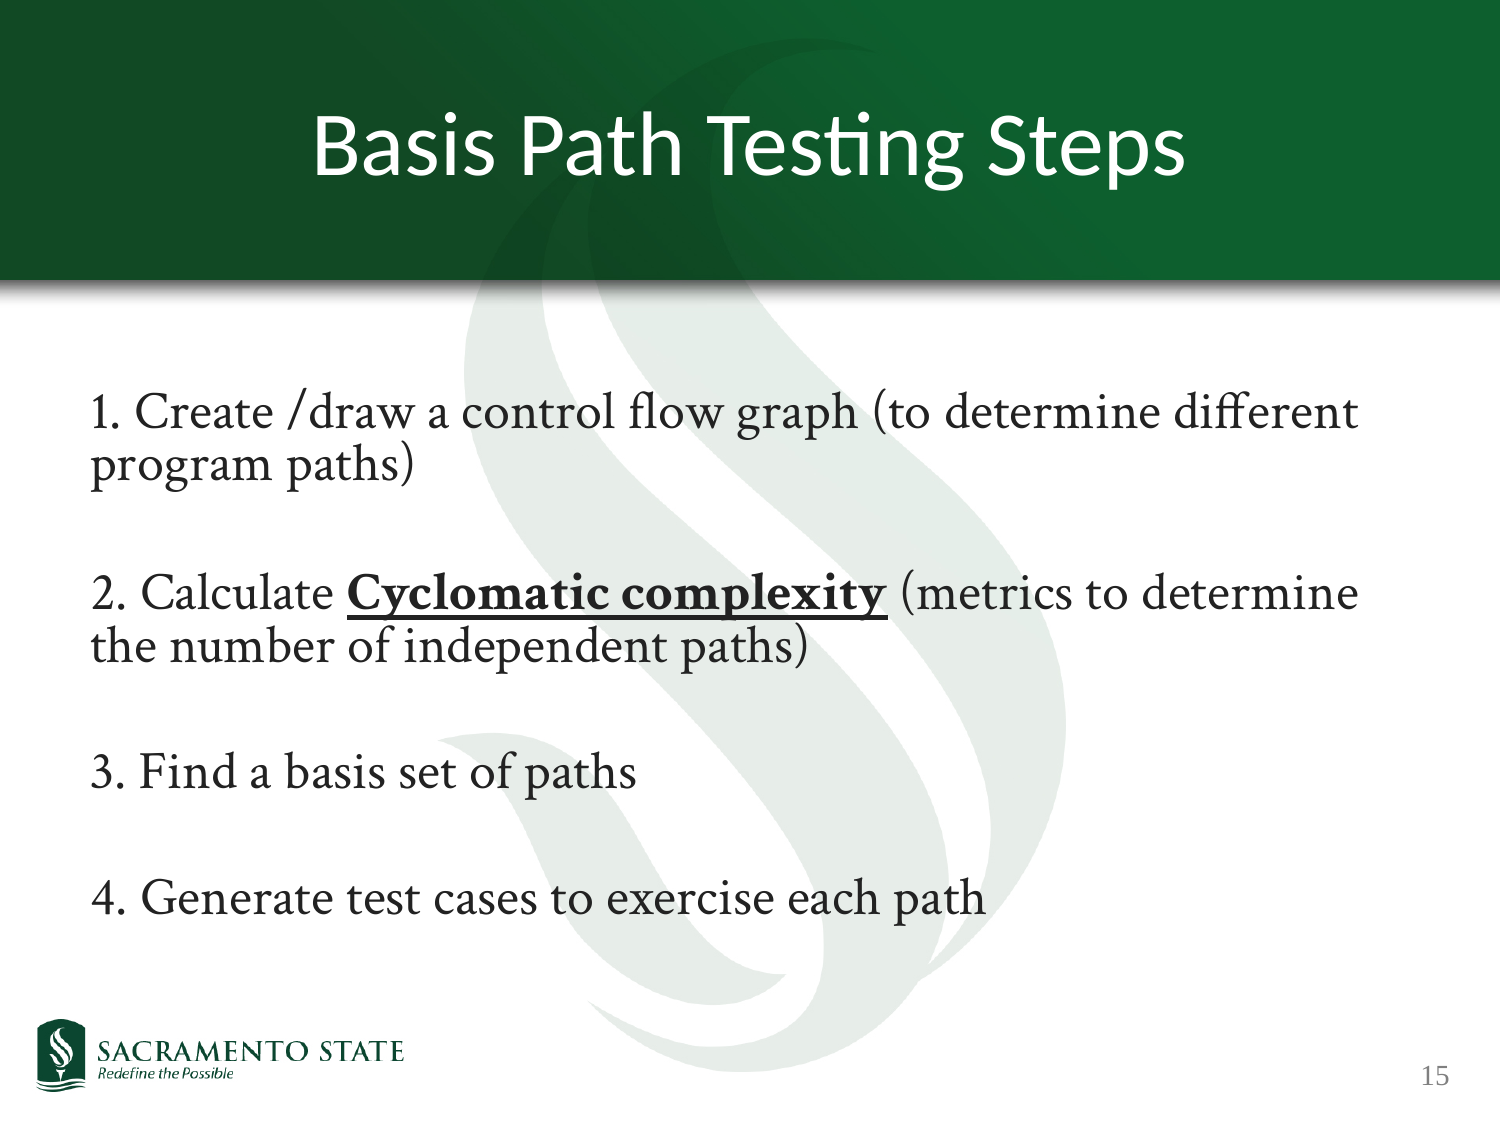

# Basis Path Testing Steps

1. Create /draw a control flow graph (to determine different program paths)

2. Calculate Cyclomatic complexity (metrics to determine the number of independent paths)

3. Find a basis set of paths

4. Generate test cases to exercise each path

15